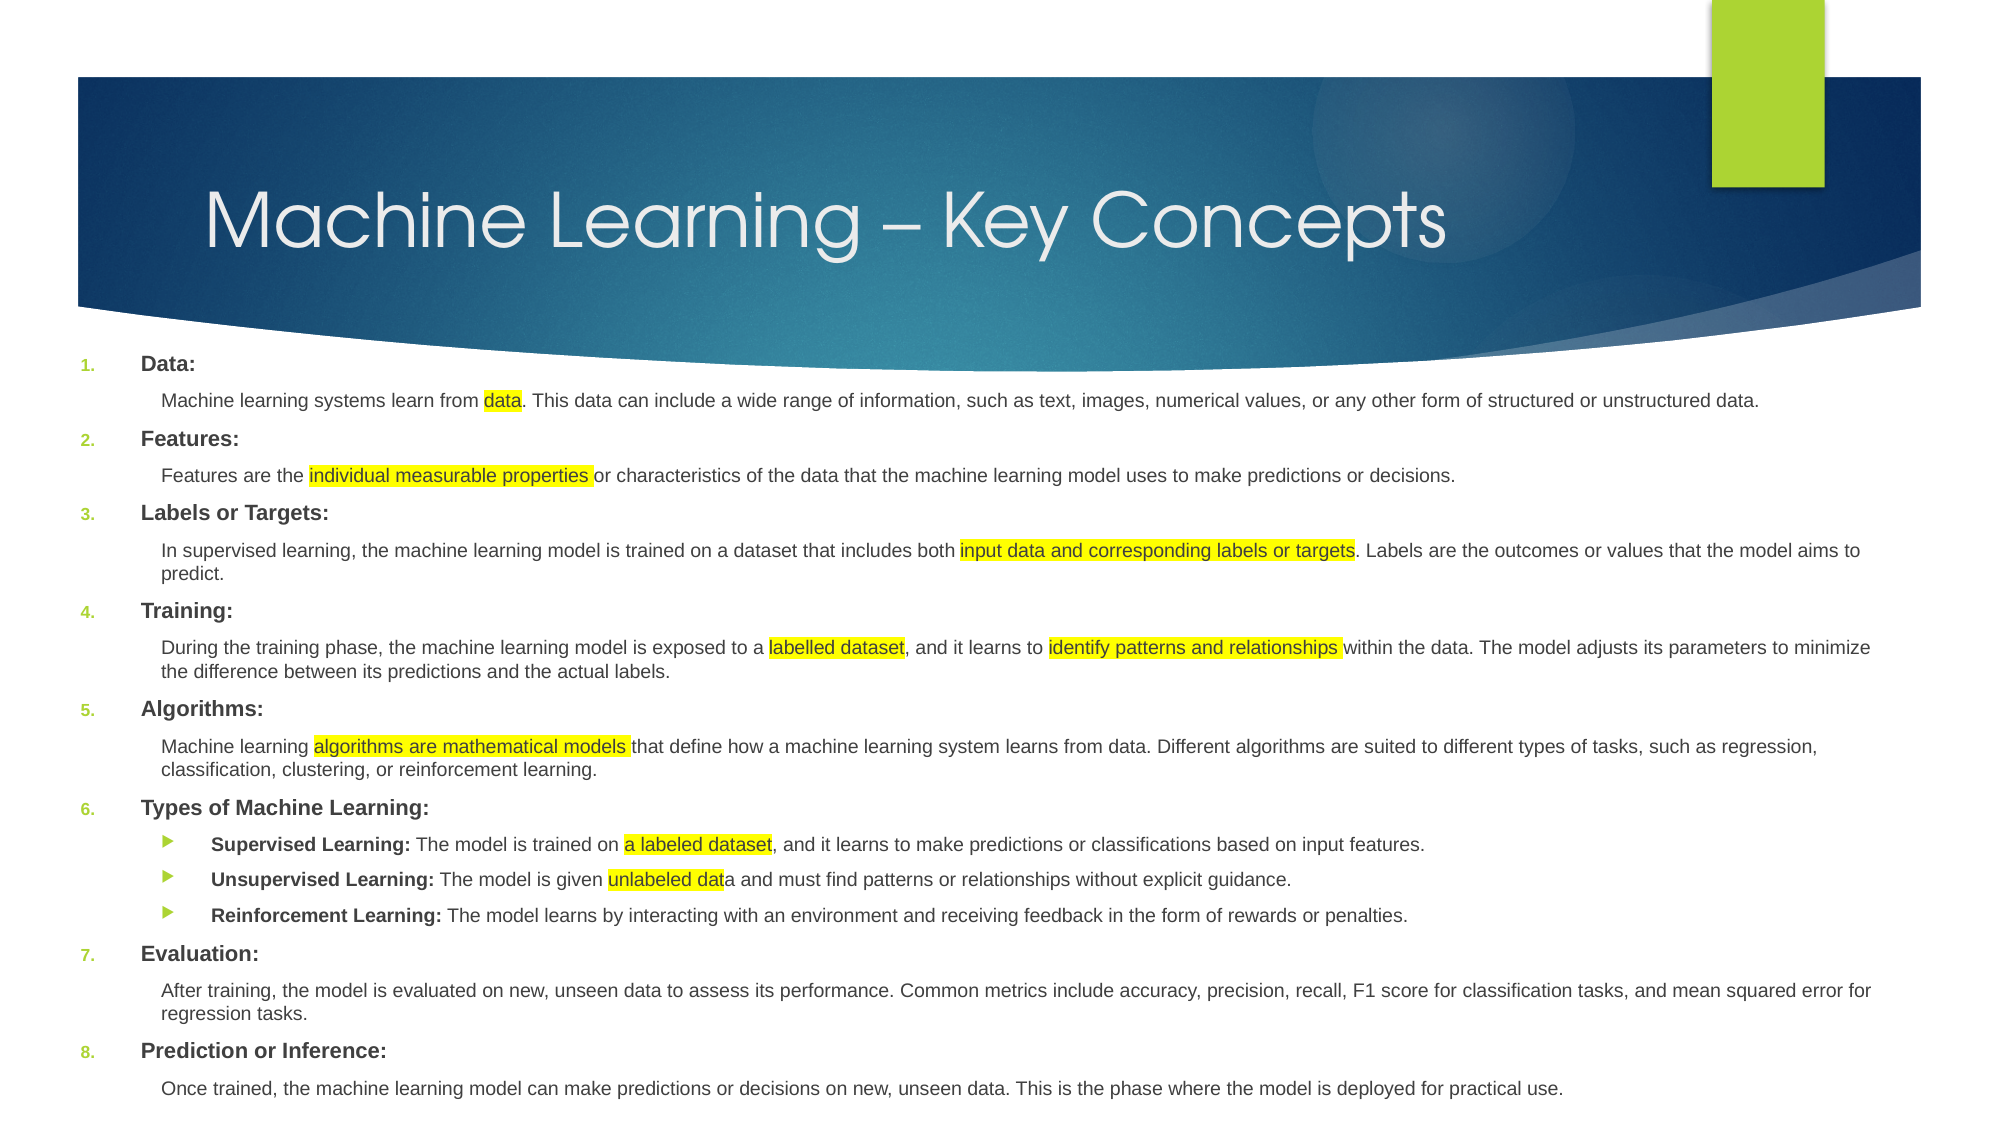

# Machine Learning – Key Concepts
Data:
Machine learning systems learn from data. This data can include a wide range of information, such as text, images, numerical values, or any other form of structured or unstructured data.
Features:
Features are the individual measurable properties or characteristics of the data that the machine learning model uses to make predictions or decisions.
Labels or Targets:
In supervised learning, the machine learning model is trained on a dataset that includes both input data and corresponding labels or targets. Labels are the outcomes or values that the model aims to predict.
Training:
During the training phase, the machine learning model is exposed to a labelled dataset, and it learns to identify patterns and relationships within the data. The model adjusts its parameters to minimize the difference between its predictions and the actual labels.
Algorithms:
Machine learning algorithms are mathematical models that define how a machine learning system learns from data. Different algorithms are suited to different types of tasks, such as regression, classification, clustering, or reinforcement learning.
Types of Machine Learning:
Supervised Learning: The model is trained on a labeled dataset, and it learns to make predictions or classifications based on input features.
Unsupervised Learning: The model is given unlabeled data and must find patterns or relationships without explicit guidance.
Reinforcement Learning: The model learns by interacting with an environment and receiving feedback in the form of rewards or penalties.
Evaluation:
After training, the model is evaluated on new, unseen data to assess its performance. Common metrics include accuracy, precision, recall, F1 score for classification tasks, and mean squared error for regression tasks.
Prediction or Inference:
Once trained, the machine learning model can make predictions or decisions on new, unseen data. This is the phase where the model is deployed for practical use.